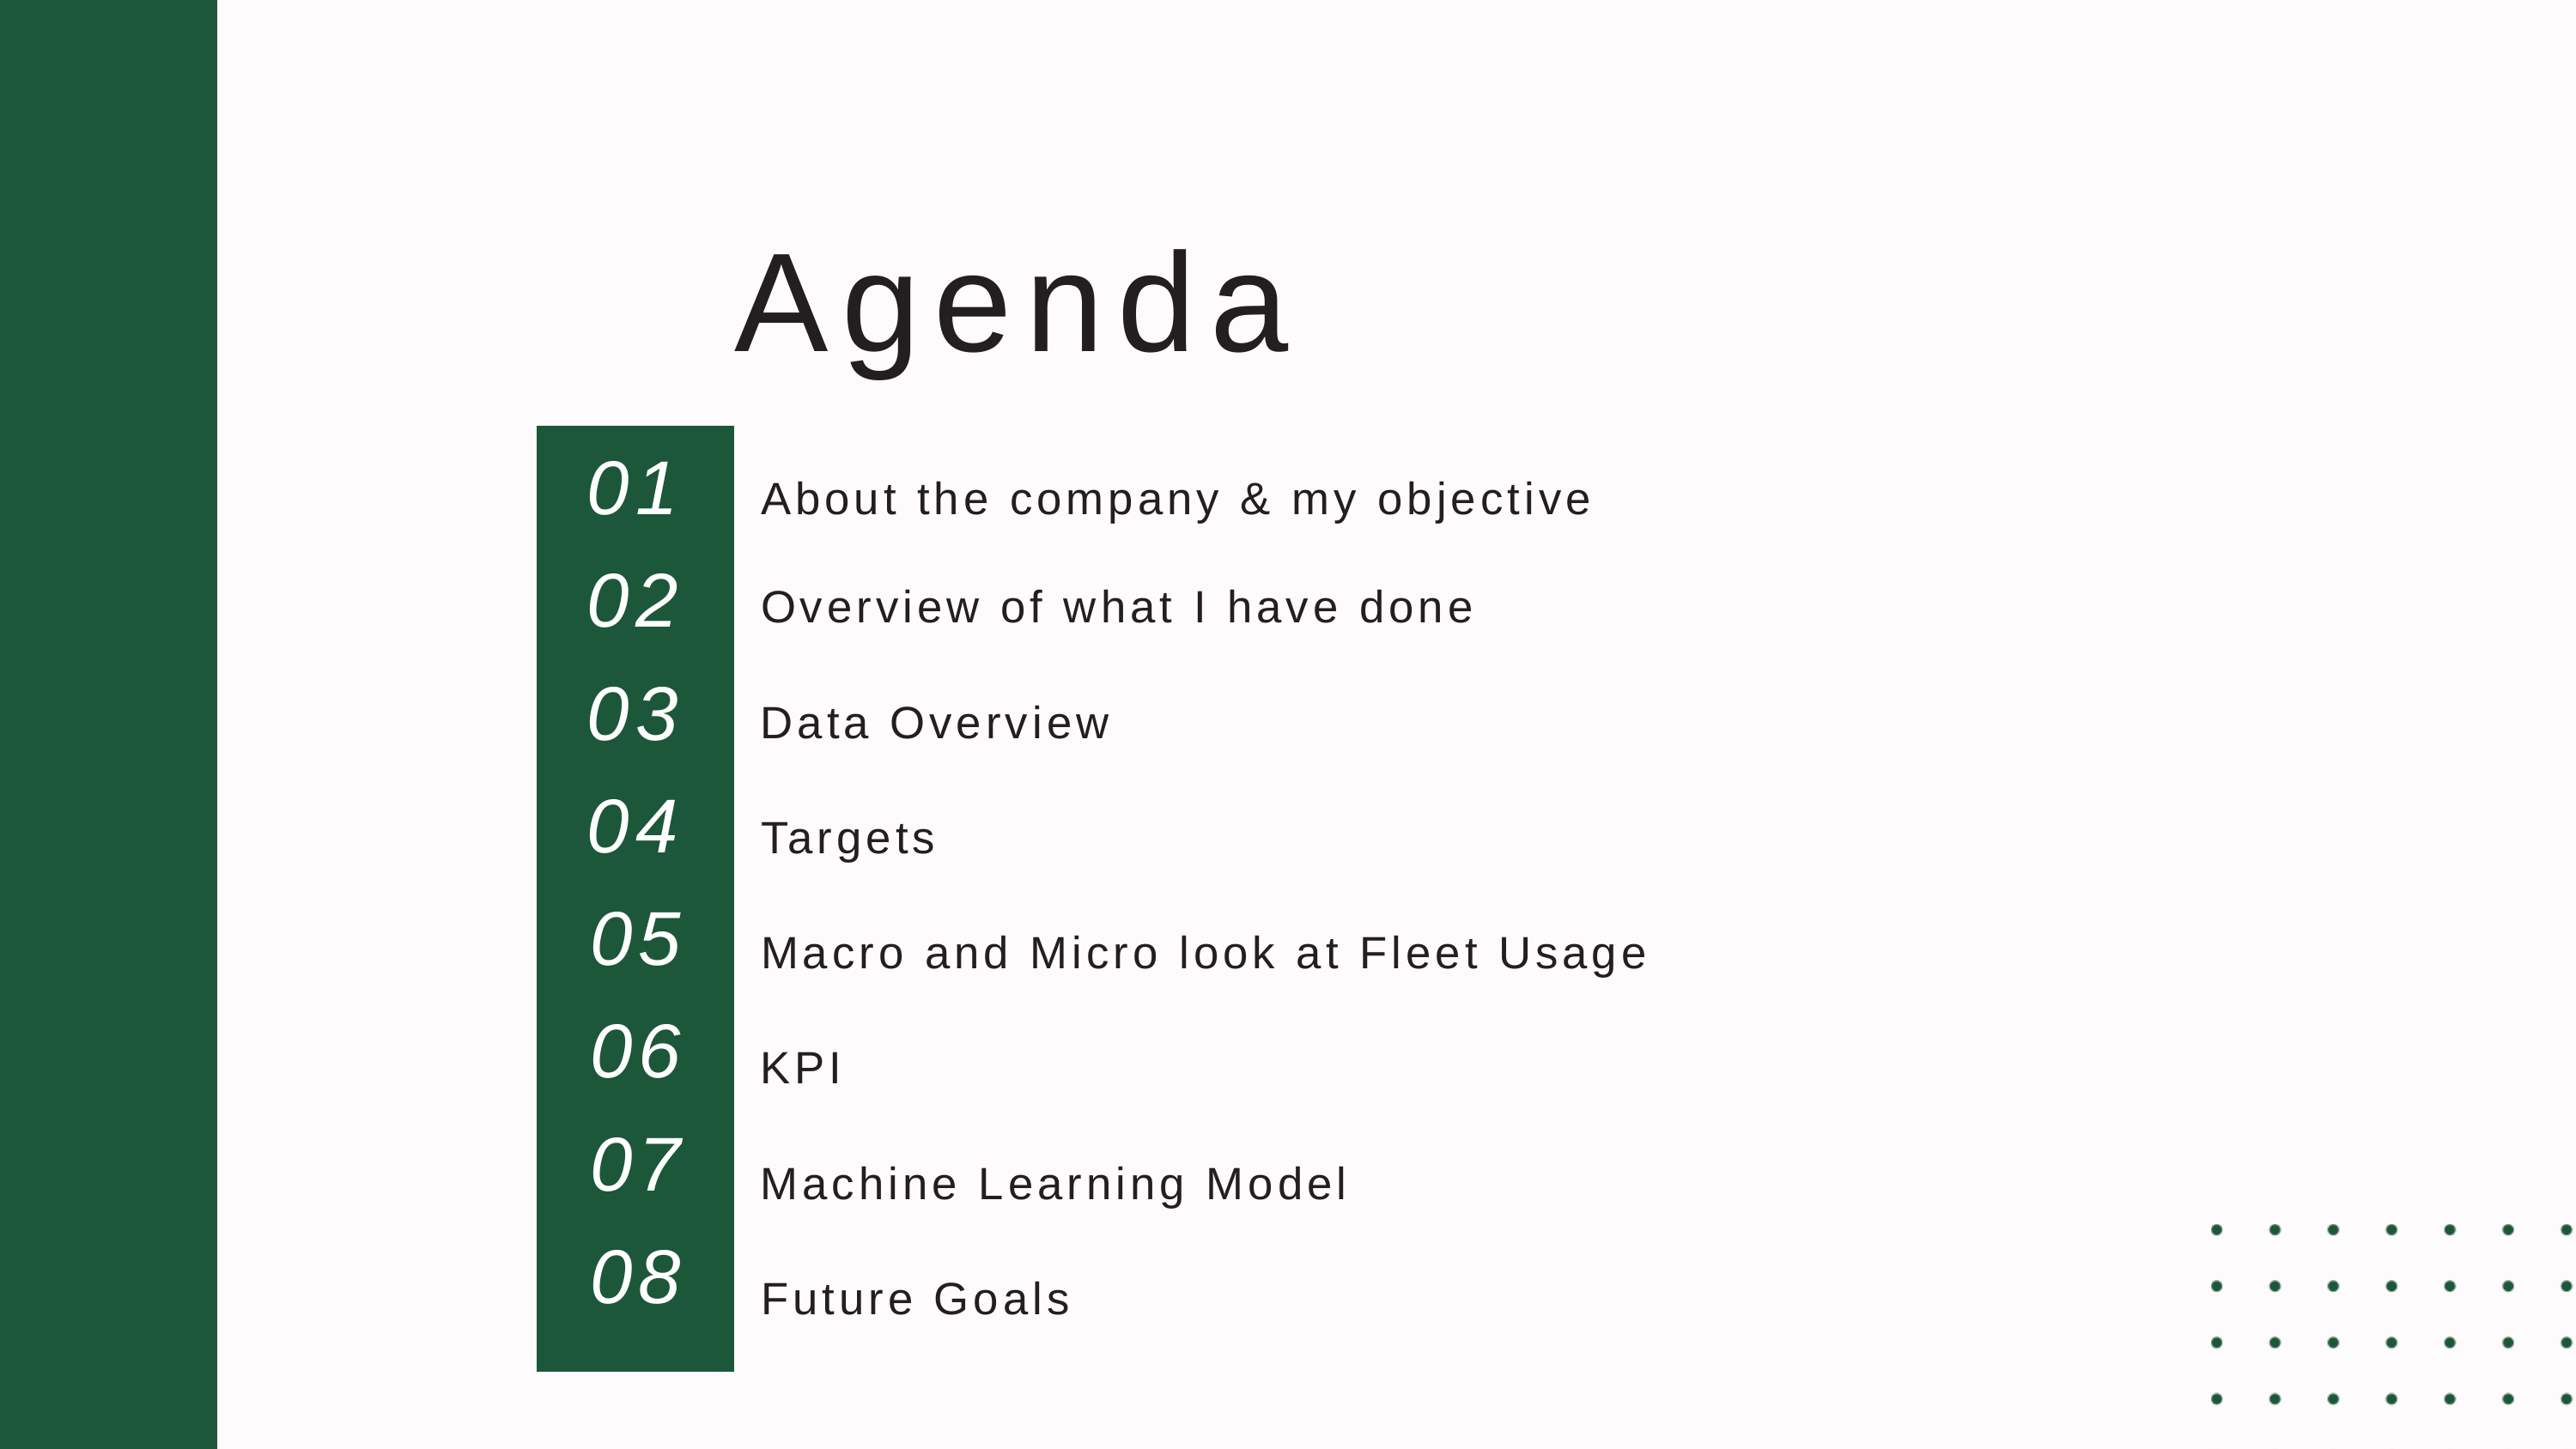

Agenda

01
About the company & my objective
02
Overview of what I have done
03
Data Overview
04
Targets
05
Macro and Micro look at Fleet Usage
06
KPI
07
Machine Learning Model

08
Future Goals